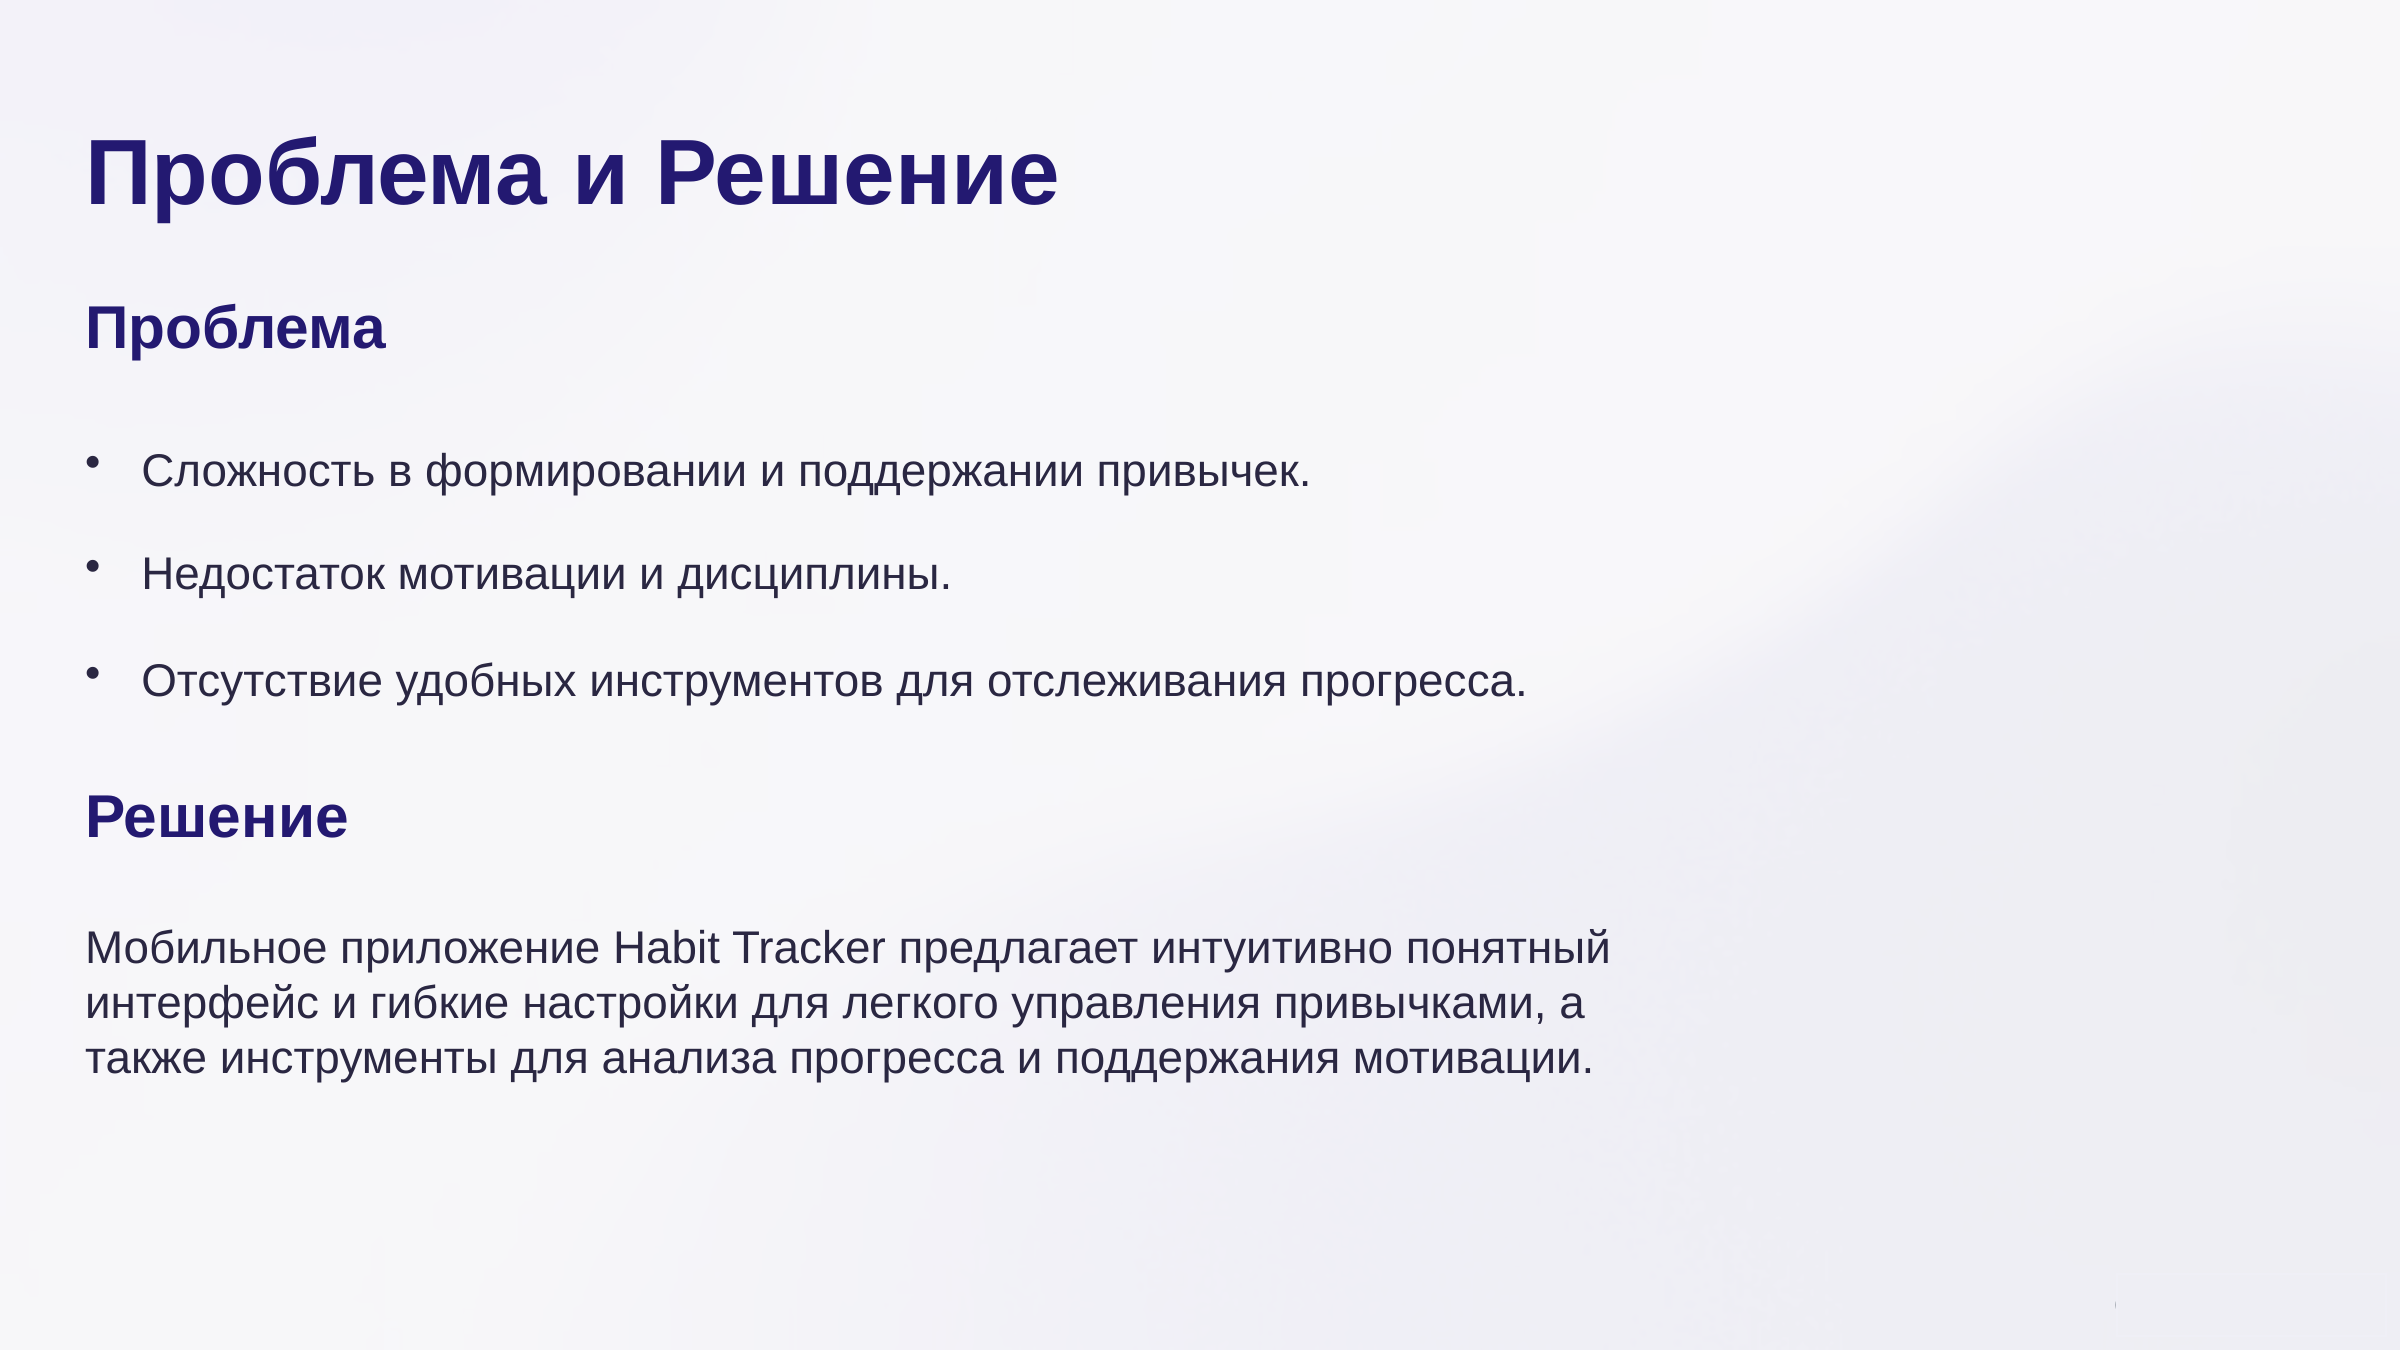

Проблема и Решение
Проблема
Сложность в формировании и поддержании привычек.
Недостаток мотивации и дисциплины.
Отсутствие удобных инструментов для отслеживания прогресса.
Решение
Мобильное приложение Habit Tracker предлагает интуитивно понятный интерфейс и гибкие настройки для легкого управления привычками, а также инструменты для анализа прогресса и поддержания мотивации.